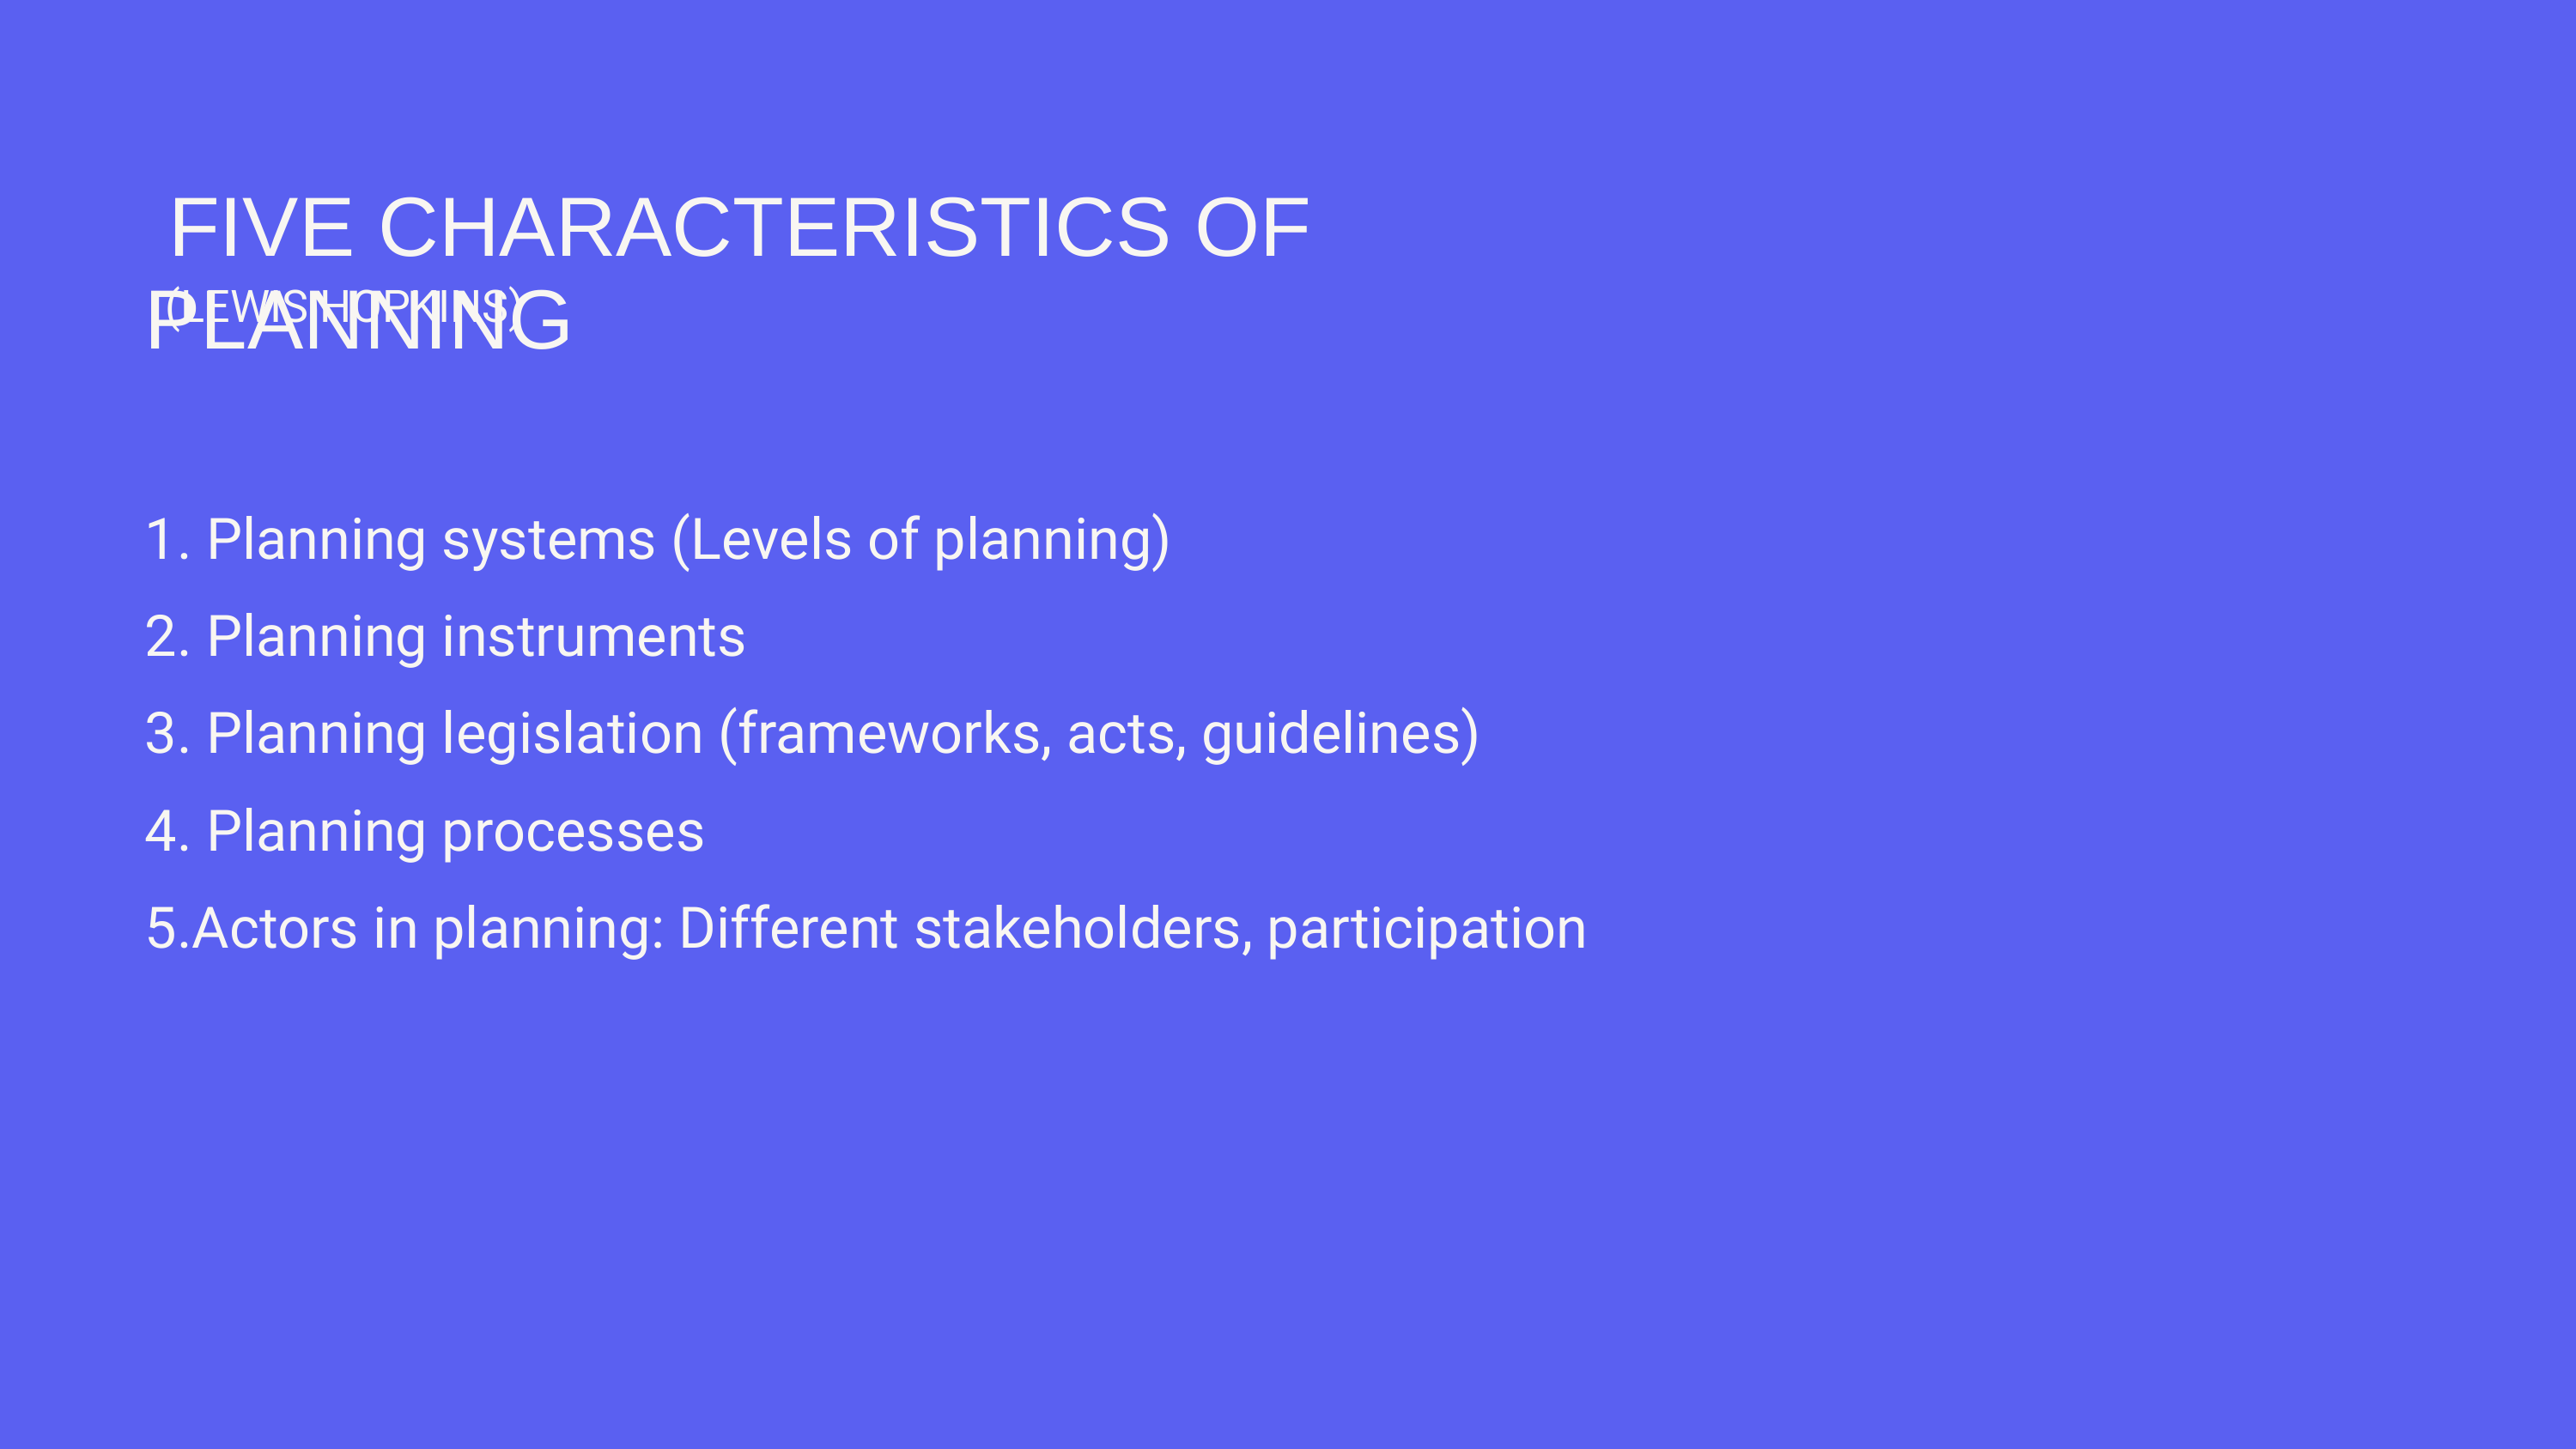

FIVE CHARACTERISTICS OF PLANNING
(LEWIS HOPKINS)
1. Planning systems (Levels of planning)
2. Planning instruments
3. Planning legislation (frameworks, acts, guidelines)
4. Planning processes
5.Actors in planning: Different stakeholders, participation